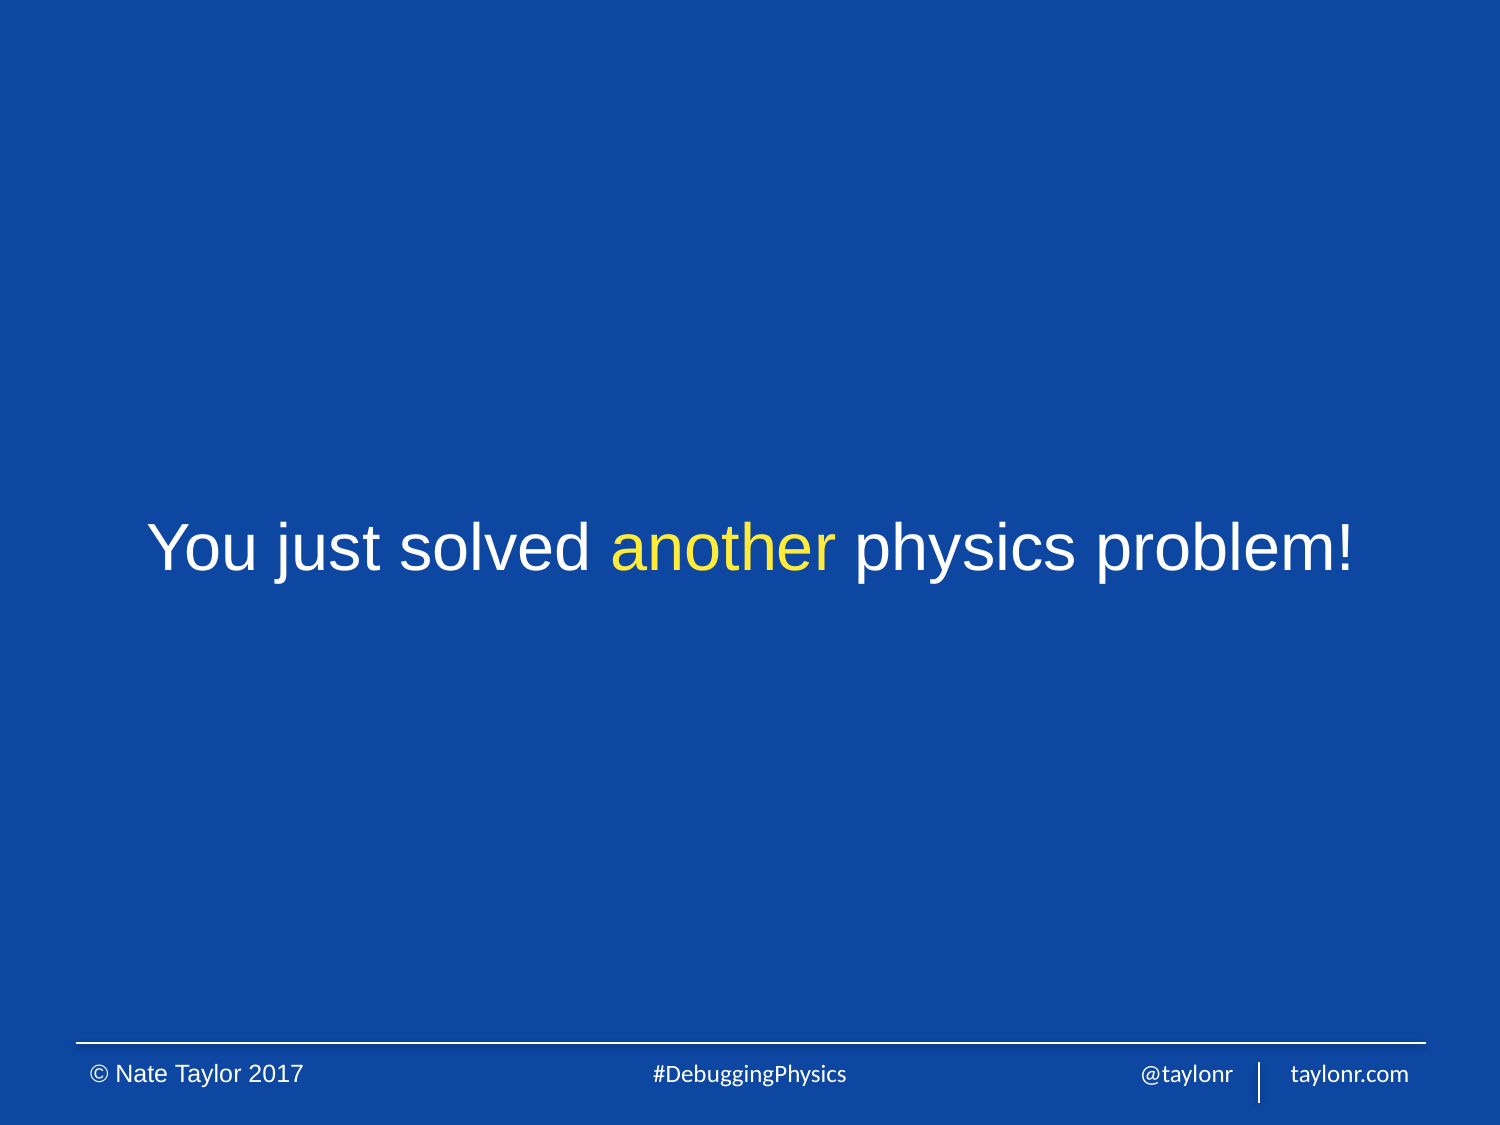

# You just solved another physics problem!
© Nate Taylor 2017
#DebuggingPhysics
@taylonr          taylonr.com